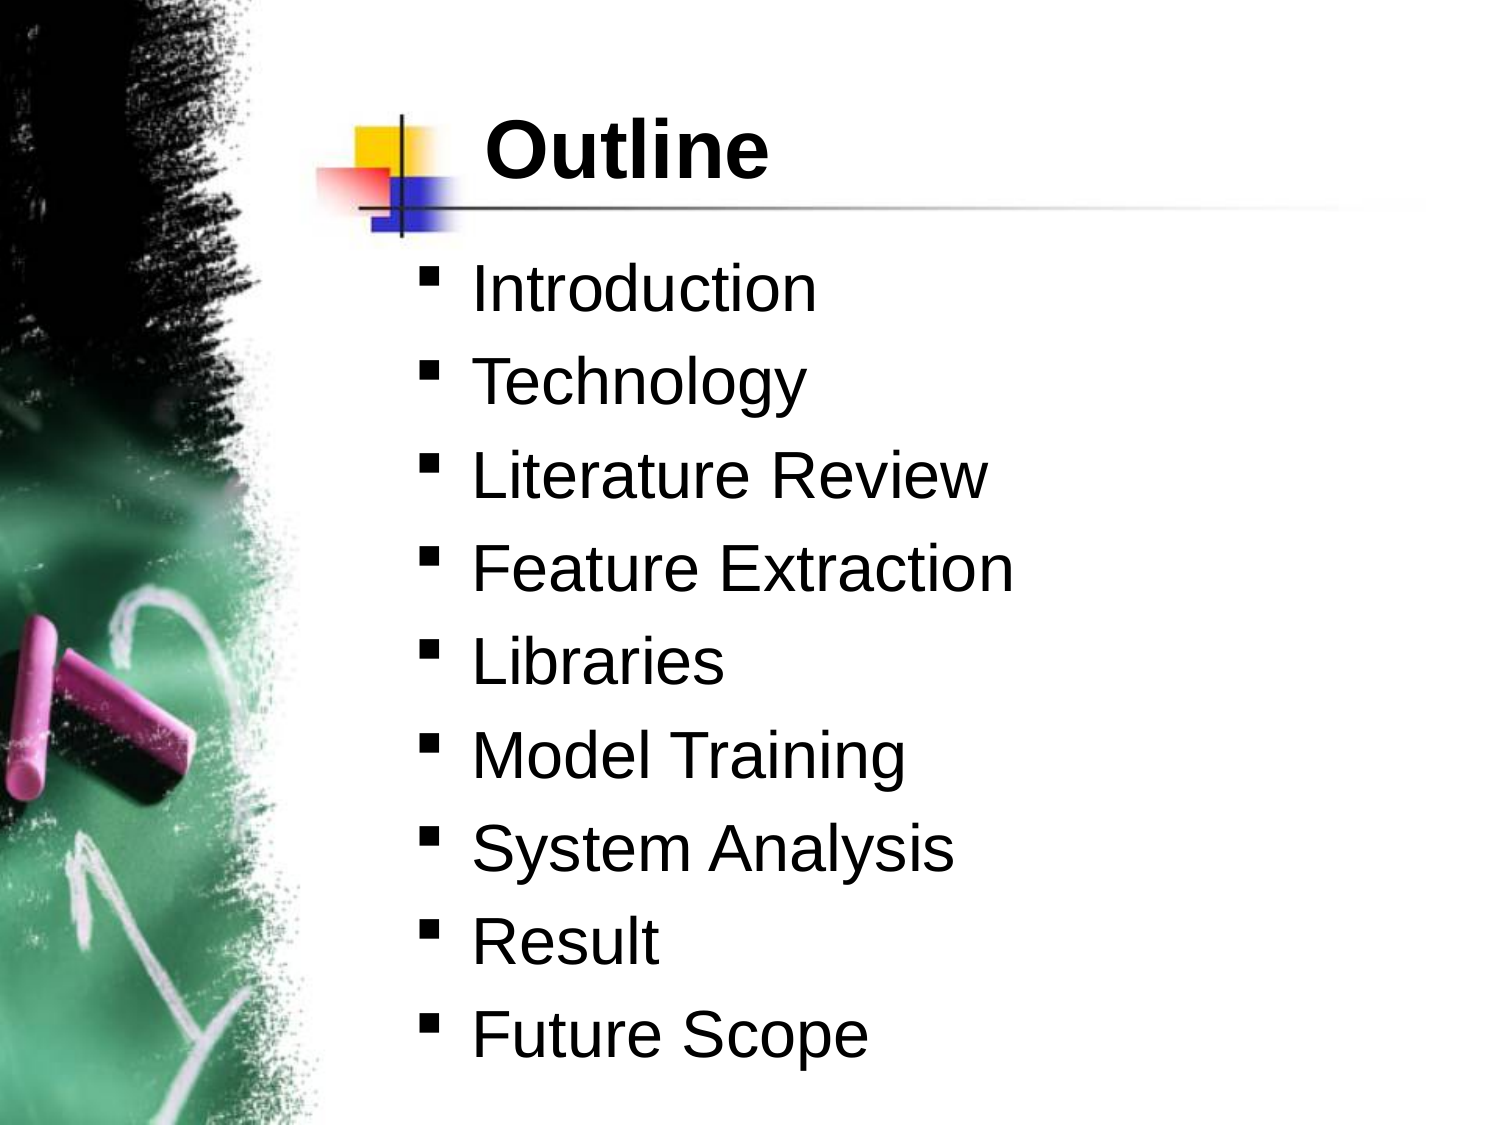

Outline
Introduction
Technology
Literature Review
Feature Extraction
Libraries
Model Training
System Analysis
Result
Future Scope